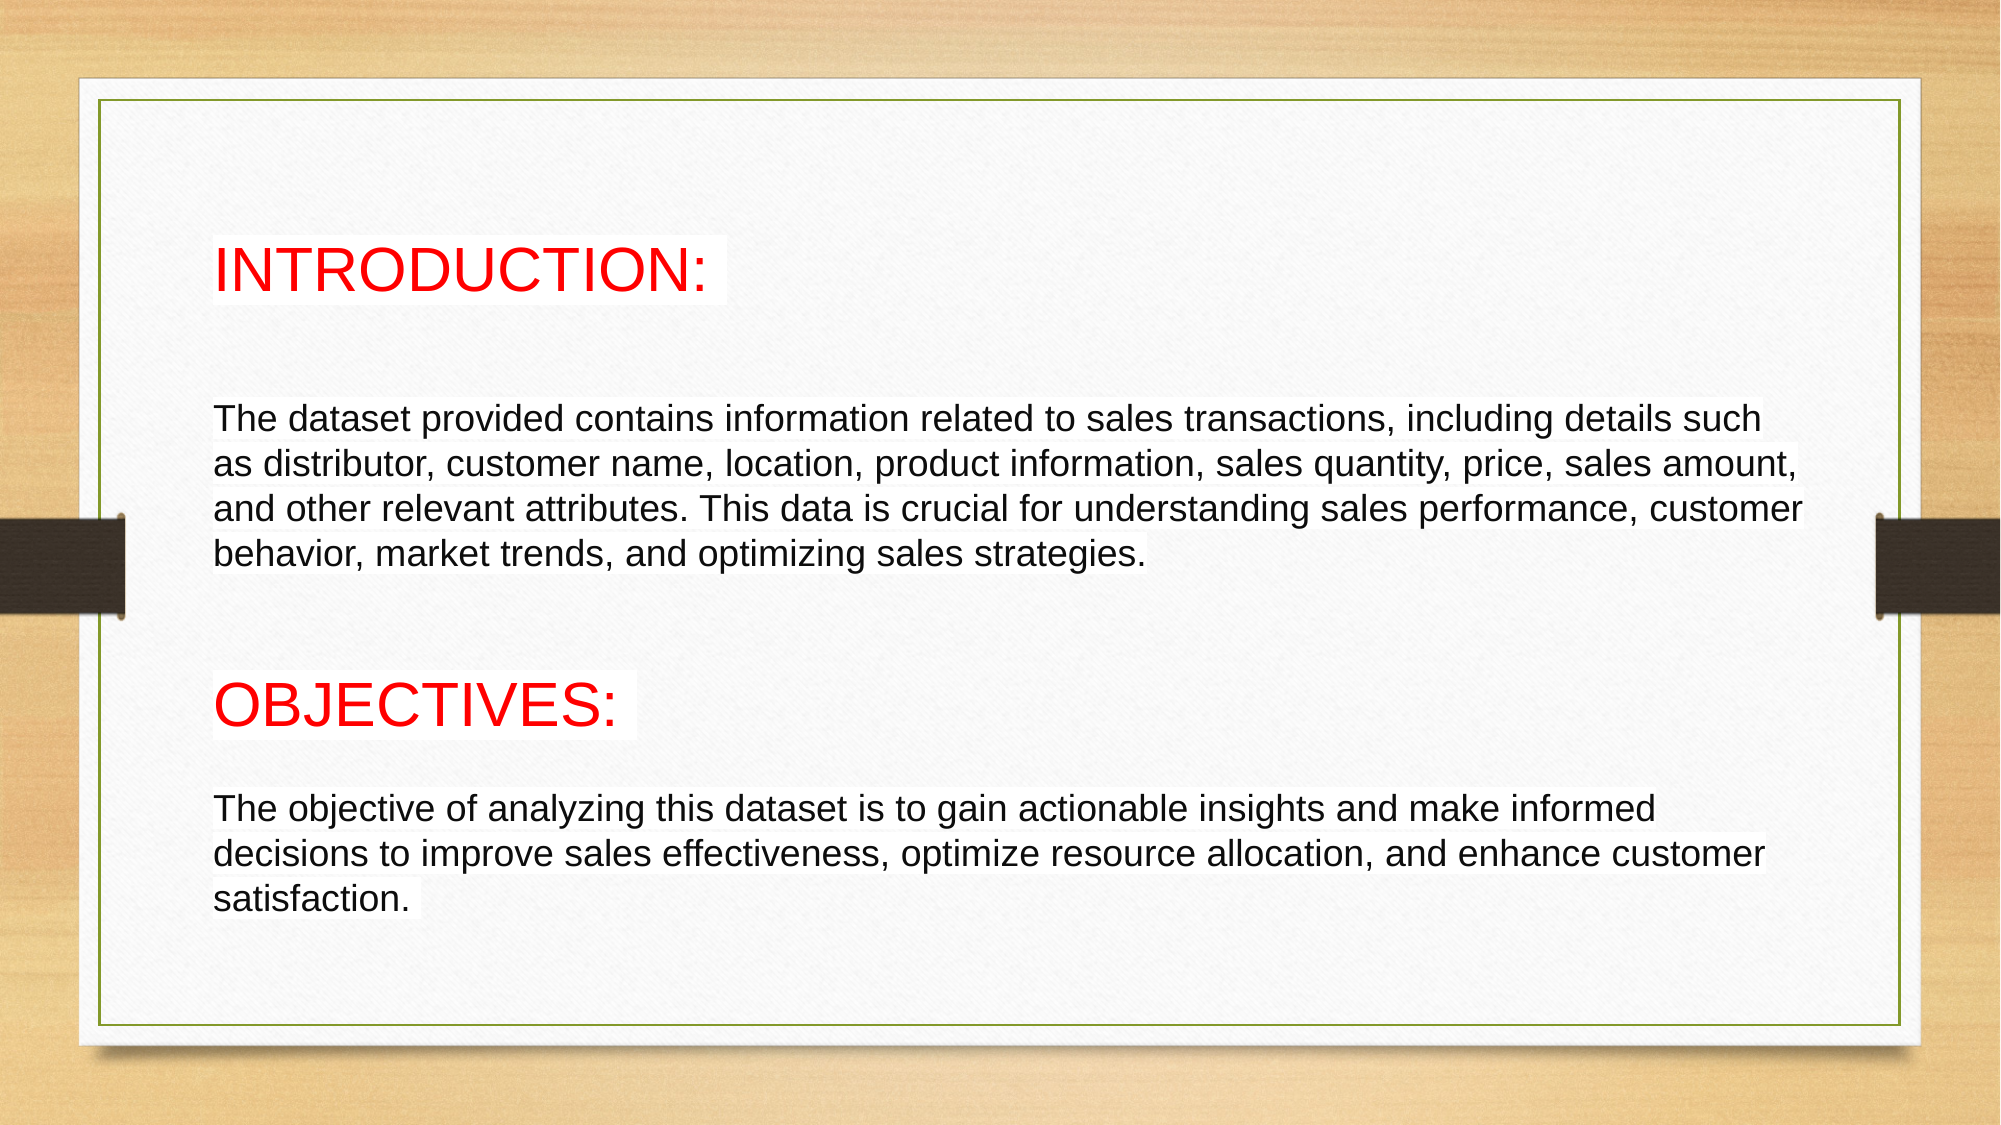

Introduction:

The dataset provided contains information related to sales transactions, including details such as distributor, customer name, location, product information, sales quantity, price, sales amount, and other relevant attributes. This data is crucial for understanding sales performance, customer behavior, market trends, and optimizing sales strategies.

Objectives:

The objective of analyzing this dataset is to gain actionable insights and make informed decisions to improve sales effectiveness, optimize resource allocation, and enhance customer satisfaction.